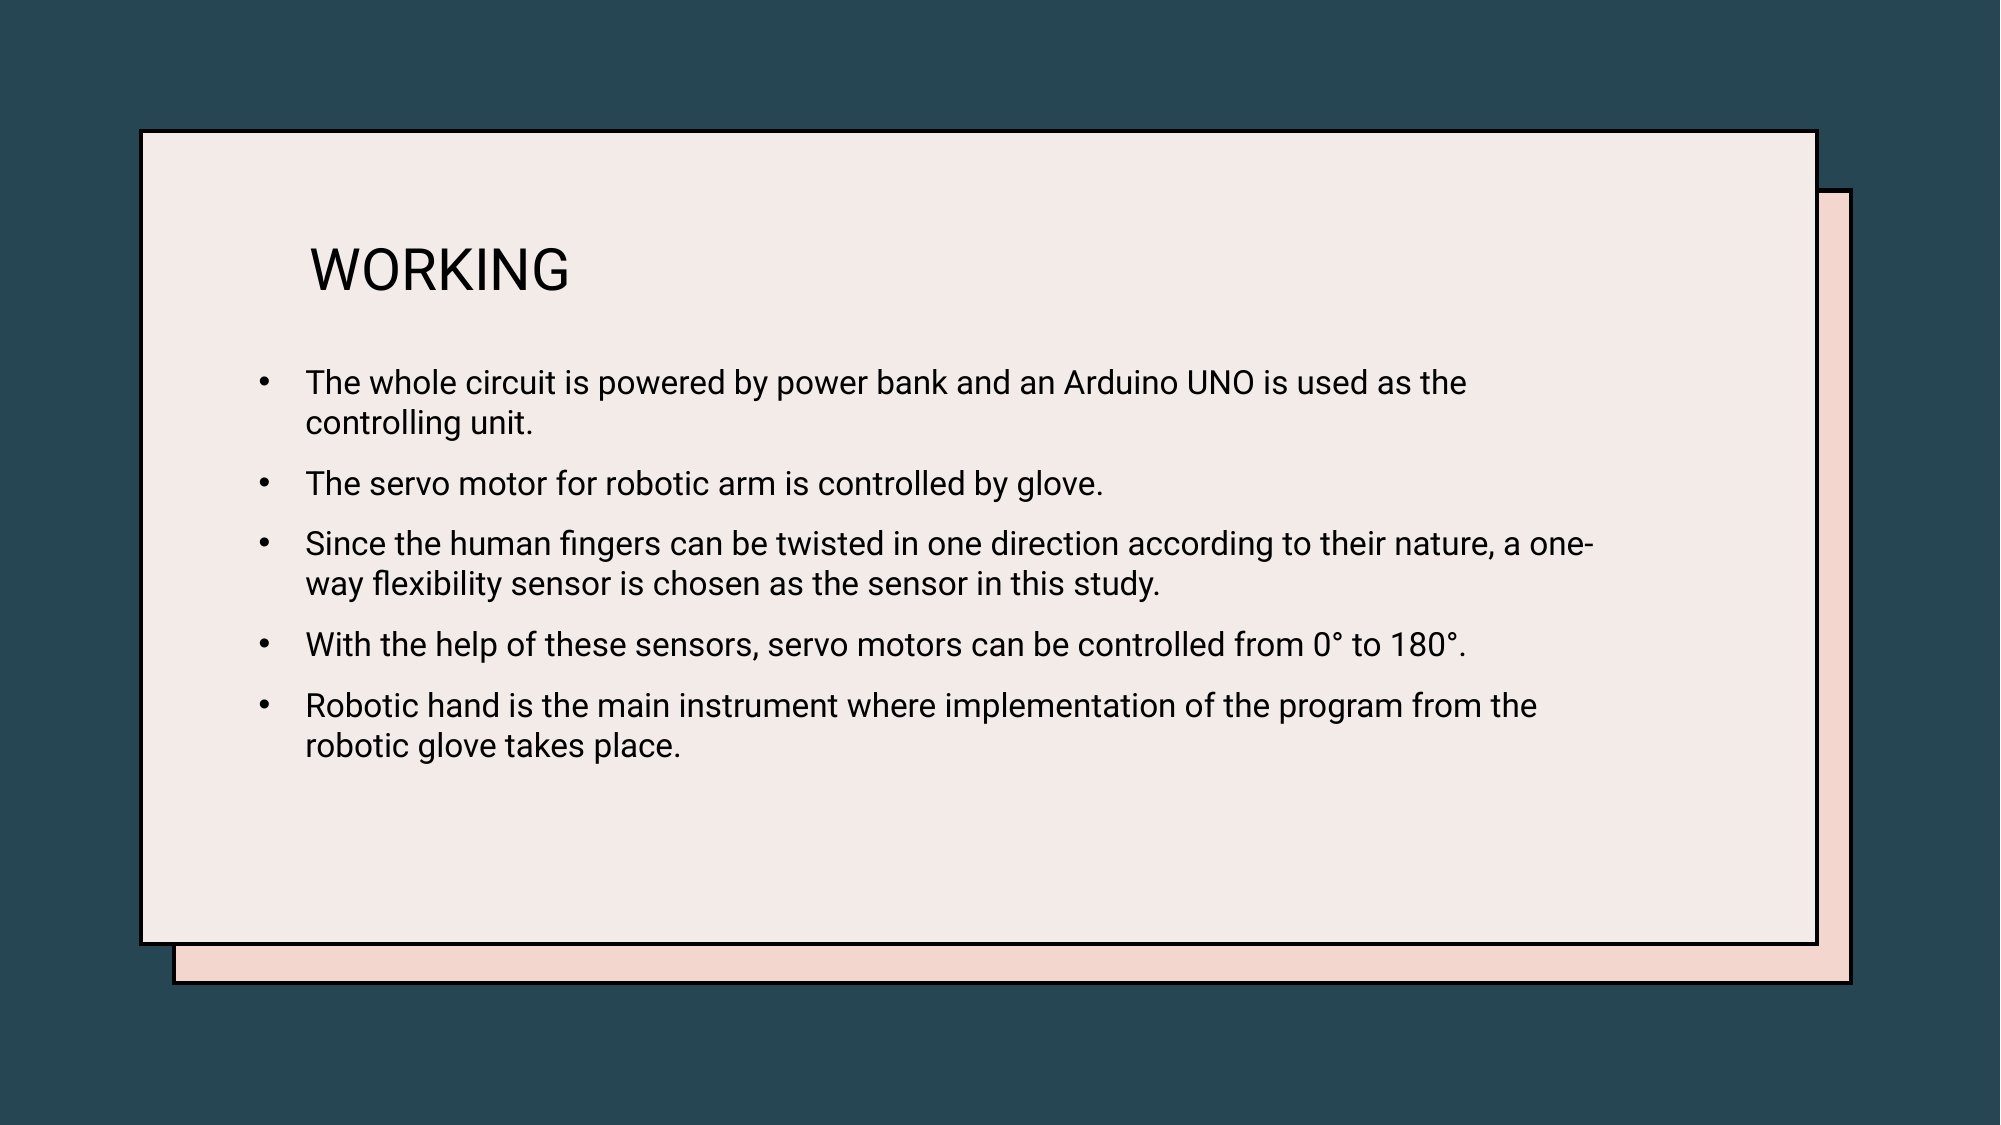

# WORKING
The whole circuit is powered by power bank and an Arduino UNO is used as the controlling unit.
The servo motor for robotic arm is controlled by glove.
Since the human fingers can be twisted in one direction according to their nature, a one-way flexibility sensor is chosen as the sensor in this study.
With the help of these sensors, servo motors can be controlled from 0° to 180°.
Robotic hand is the main instrument where implementation of the program from the robotic glove takes place.